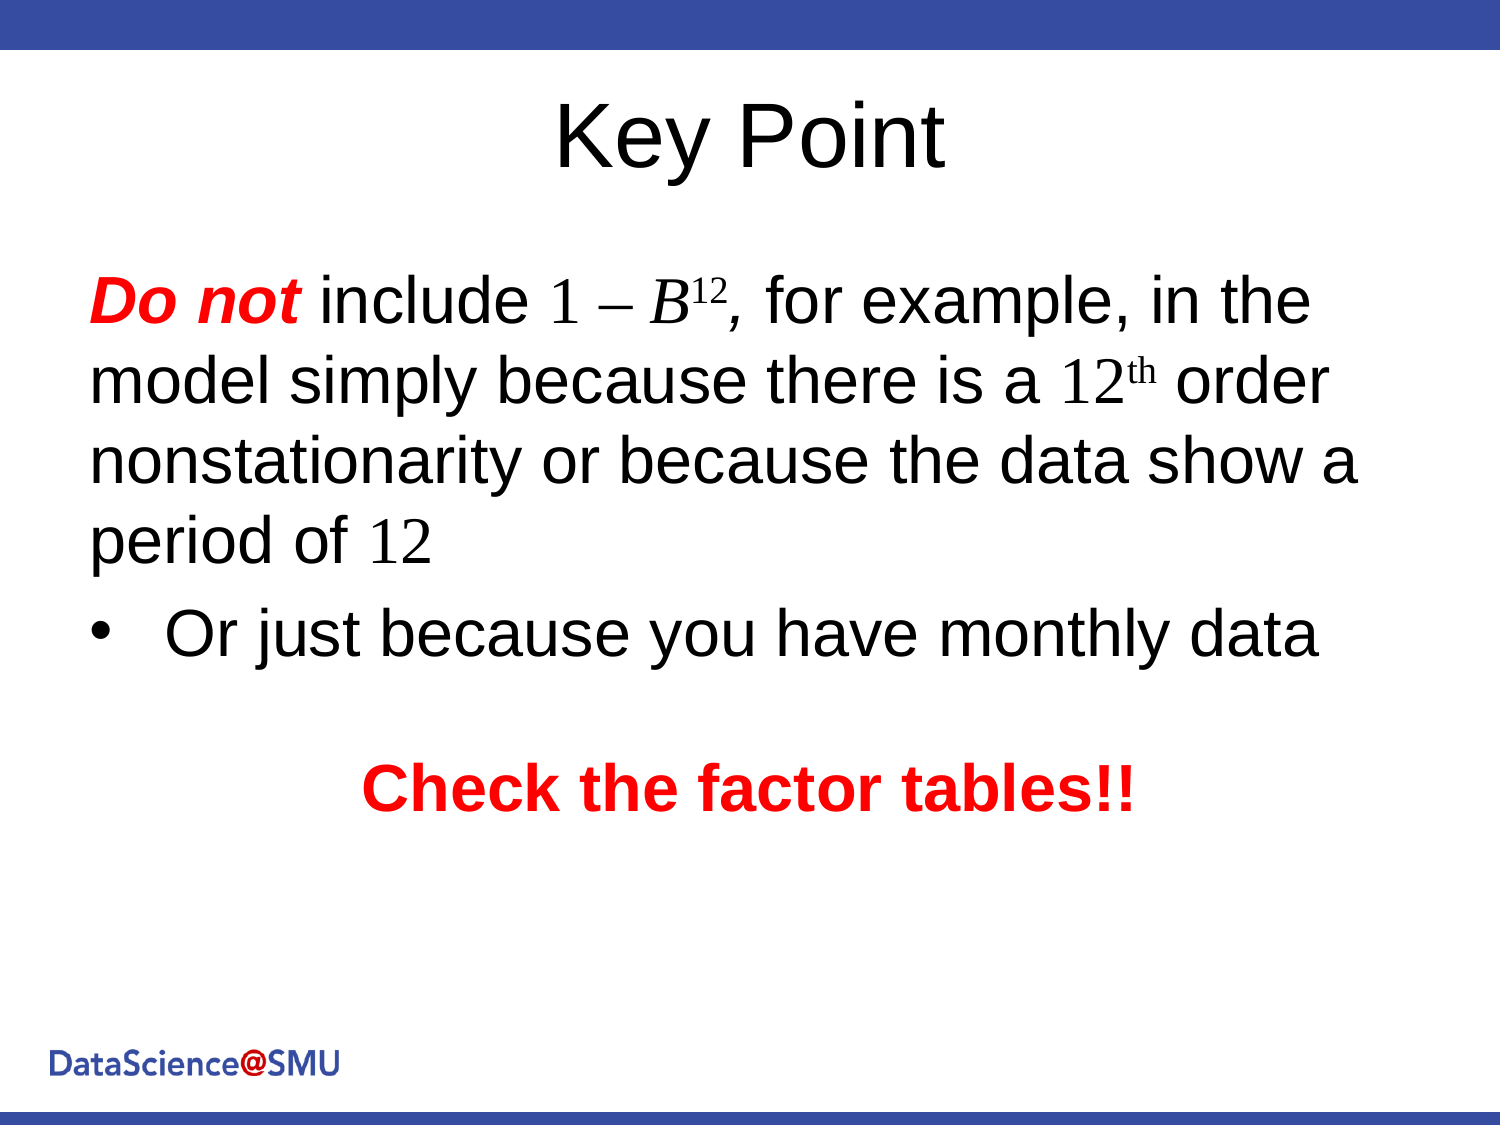

# Key Point
Do not include 1 – B12, for example, in the model simply because there is a 12th order nonstationarity or because the data show a period of 12
Or just because you have monthly data
Check the factor tables!!